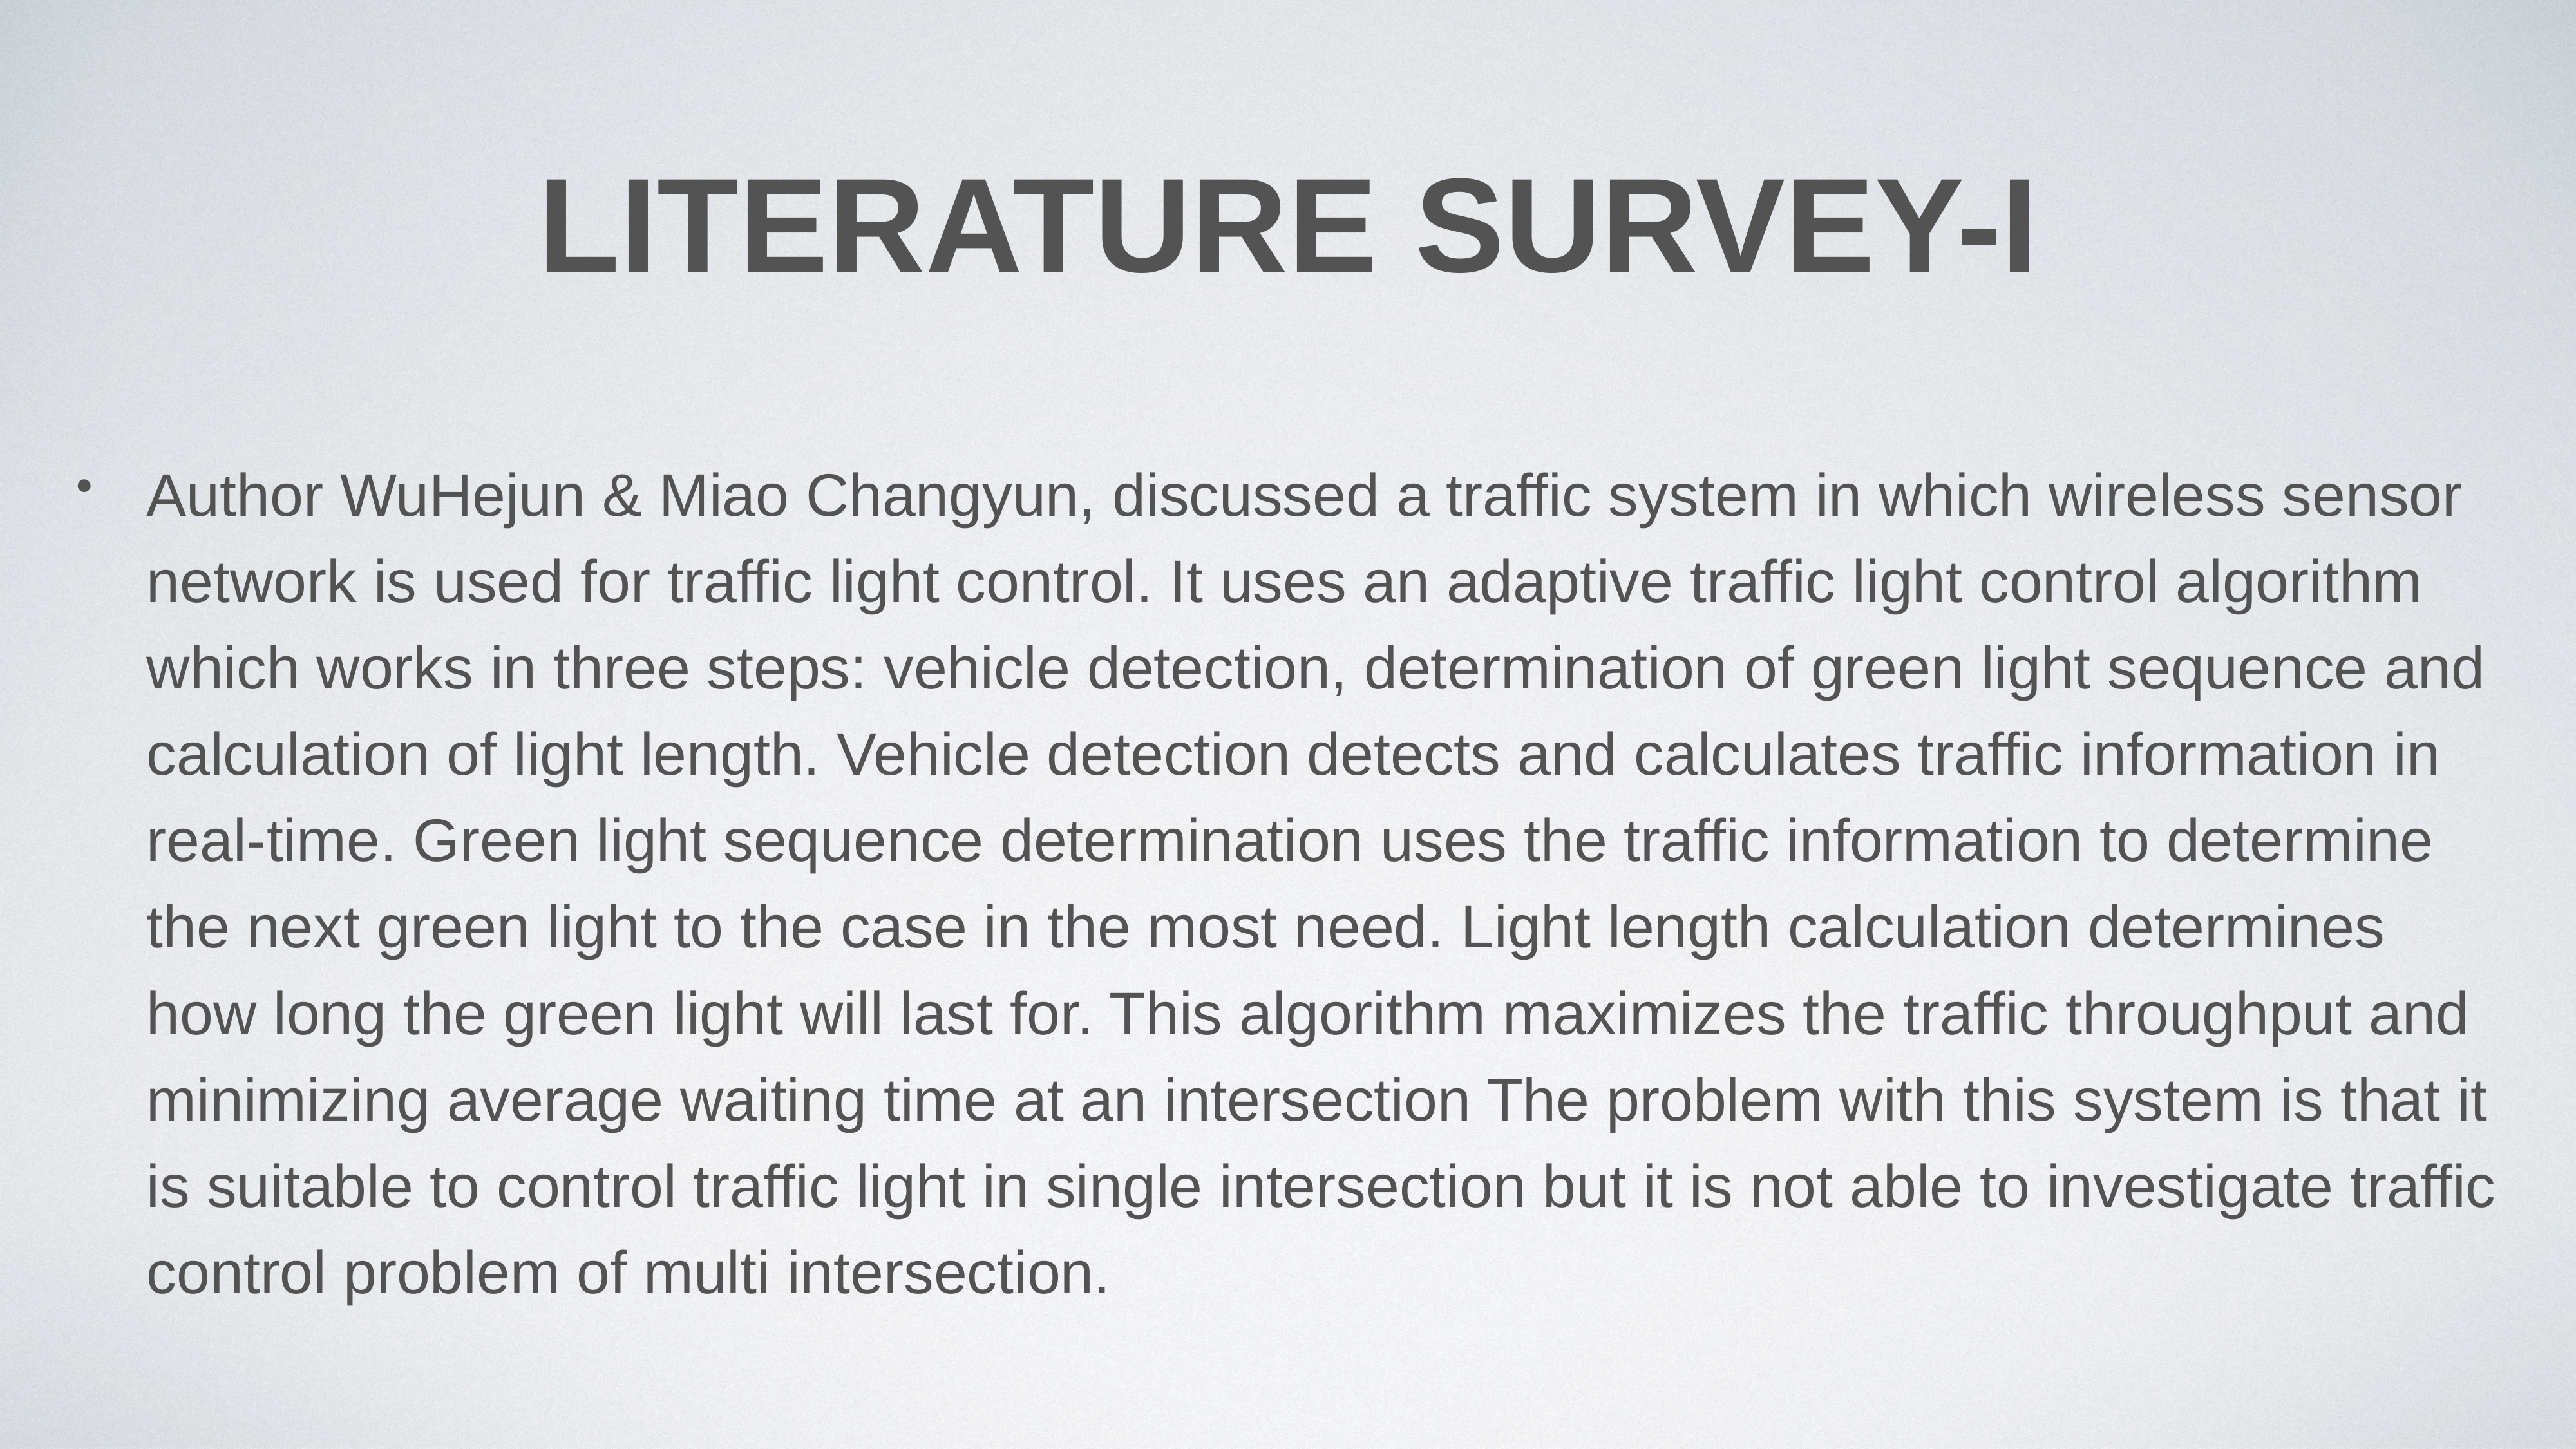

# LITERATURE SURVEY-I
Author WuHejun & Miao Changyun, discussed a traffic system in which wireless sensor network is used for traffic light control. It uses an adaptive traffic light control algorithm which works in three steps: vehicle detection, determination of green light sequence and calculation of light length. Vehicle detection detects and calculates traffic information in real-time. Green light sequence determination uses the traffic information to determine the next green light to the case in the most need. Light length calculation determines how long the green light will last for. This algorithm maximizes the traffic throughput and minimizing average waiting time at an intersection The problem with this system is that it is suitable to control traffic light in single intersection but it is not able to investigate traffic control problem of multi intersection.